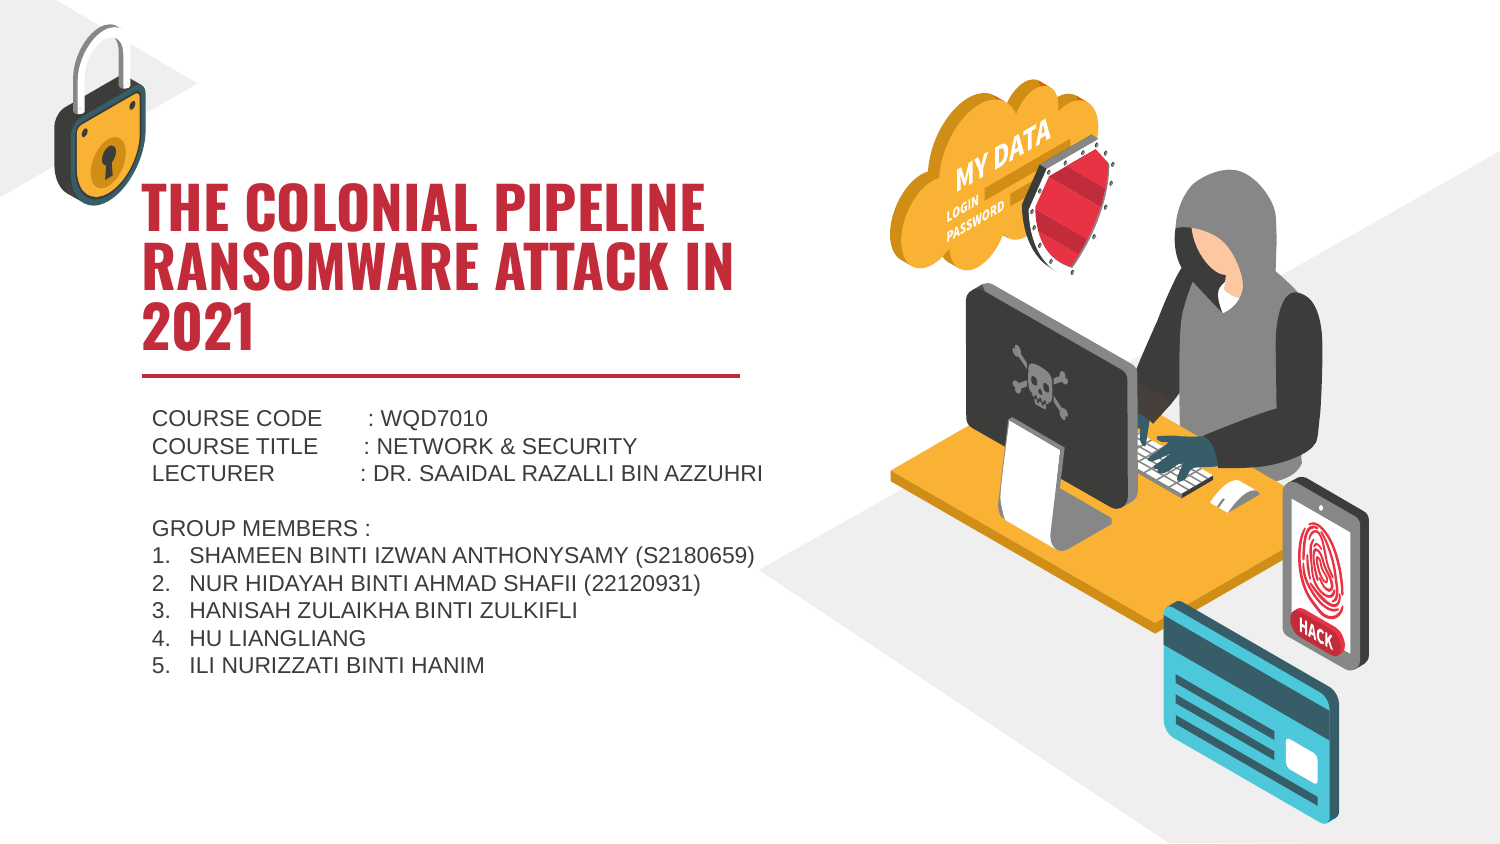

# THE COLONIAL PIPELINE RANSOMWARE ATTACK IN 2021

COURSE CODE       : WQD7010
COURSE TITLE       : NETWORK & SECURITY
LECTURER	         : DR. SAAIDAL RAZALLI BIN AZZUHRI

GROUP MEMBERS :
SHAMEEN BINTI IZWAN ANTHONYSAMY (S2180659)
NUR HIDAYAH BINTI AHMAD SHAFII (22120931)
HANISAH ZULAIKHA BINTI ZULKIFLI
HU LIANGLIANG
ILI NURIZZATI BINTI HANIM